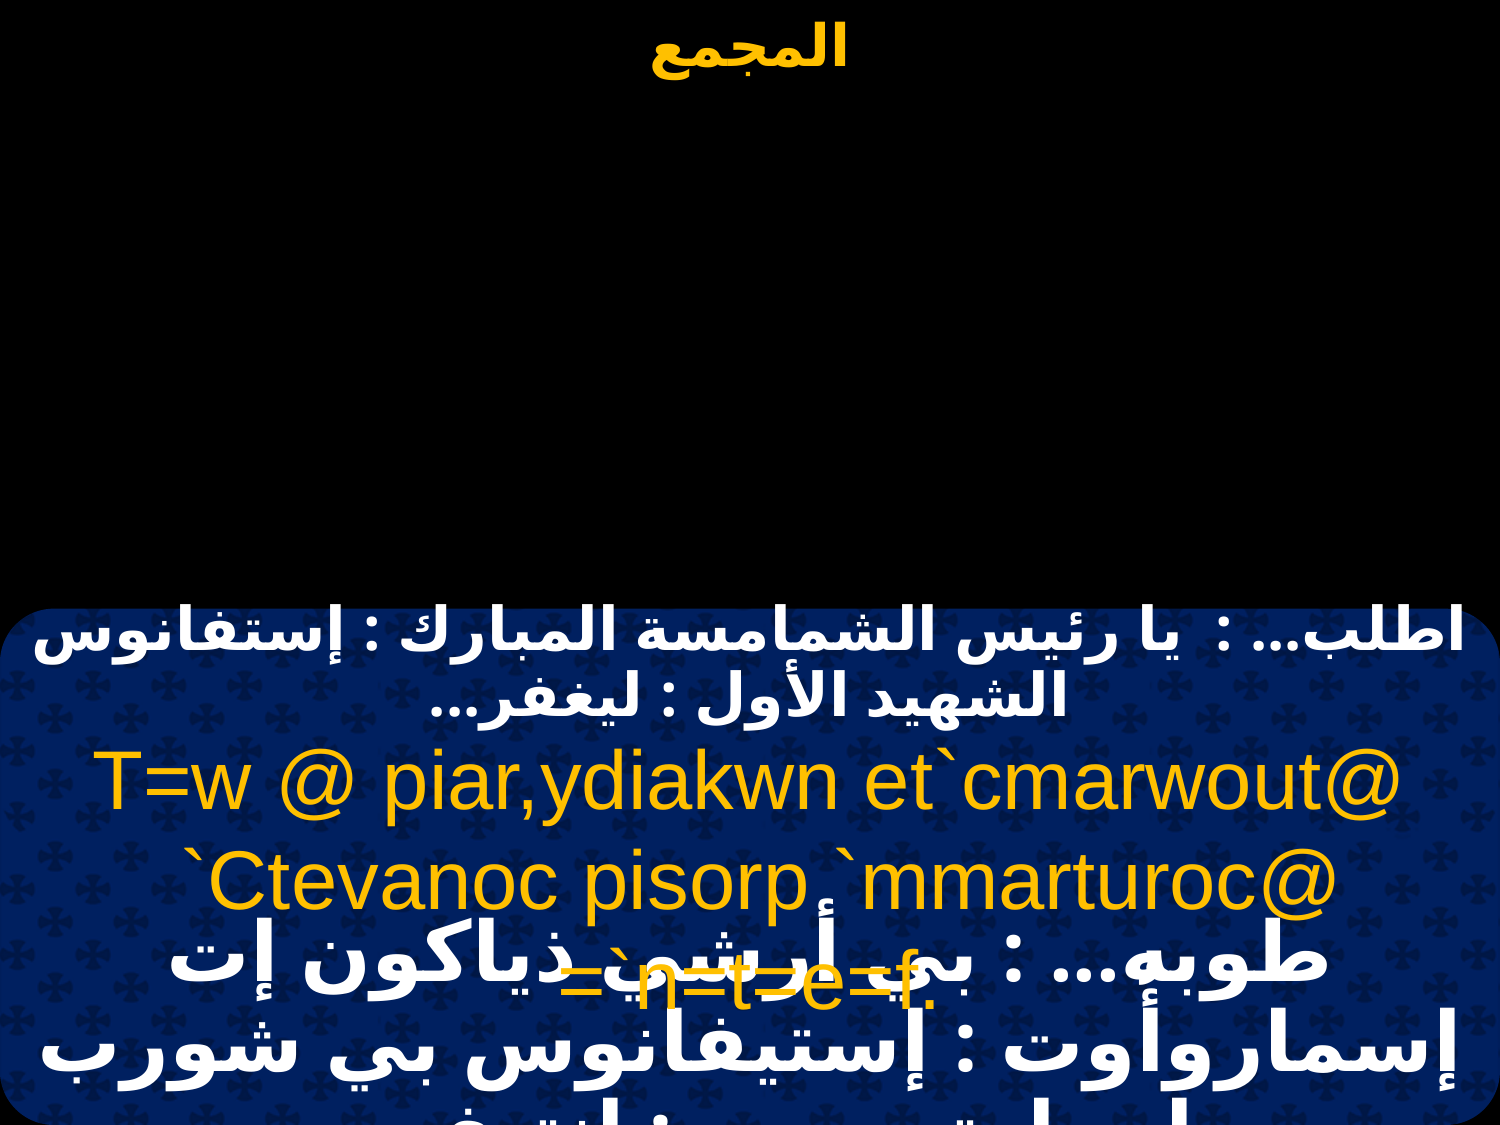

#
اطلب... :  يا رئيس الشمامسة المبارك : إستفانوس الشهيد الأول : ليغفر...
T=w @ piar,ydiakwn et`cmarwout@
 `Ctevanoc pisorp `mmarturoc@ =`n=t=e=f.
طوبه... : بي أرشي ذياكون إت إسماروأُوت : إستيفانوس بي شورب إممارتيروس : إنتيف...